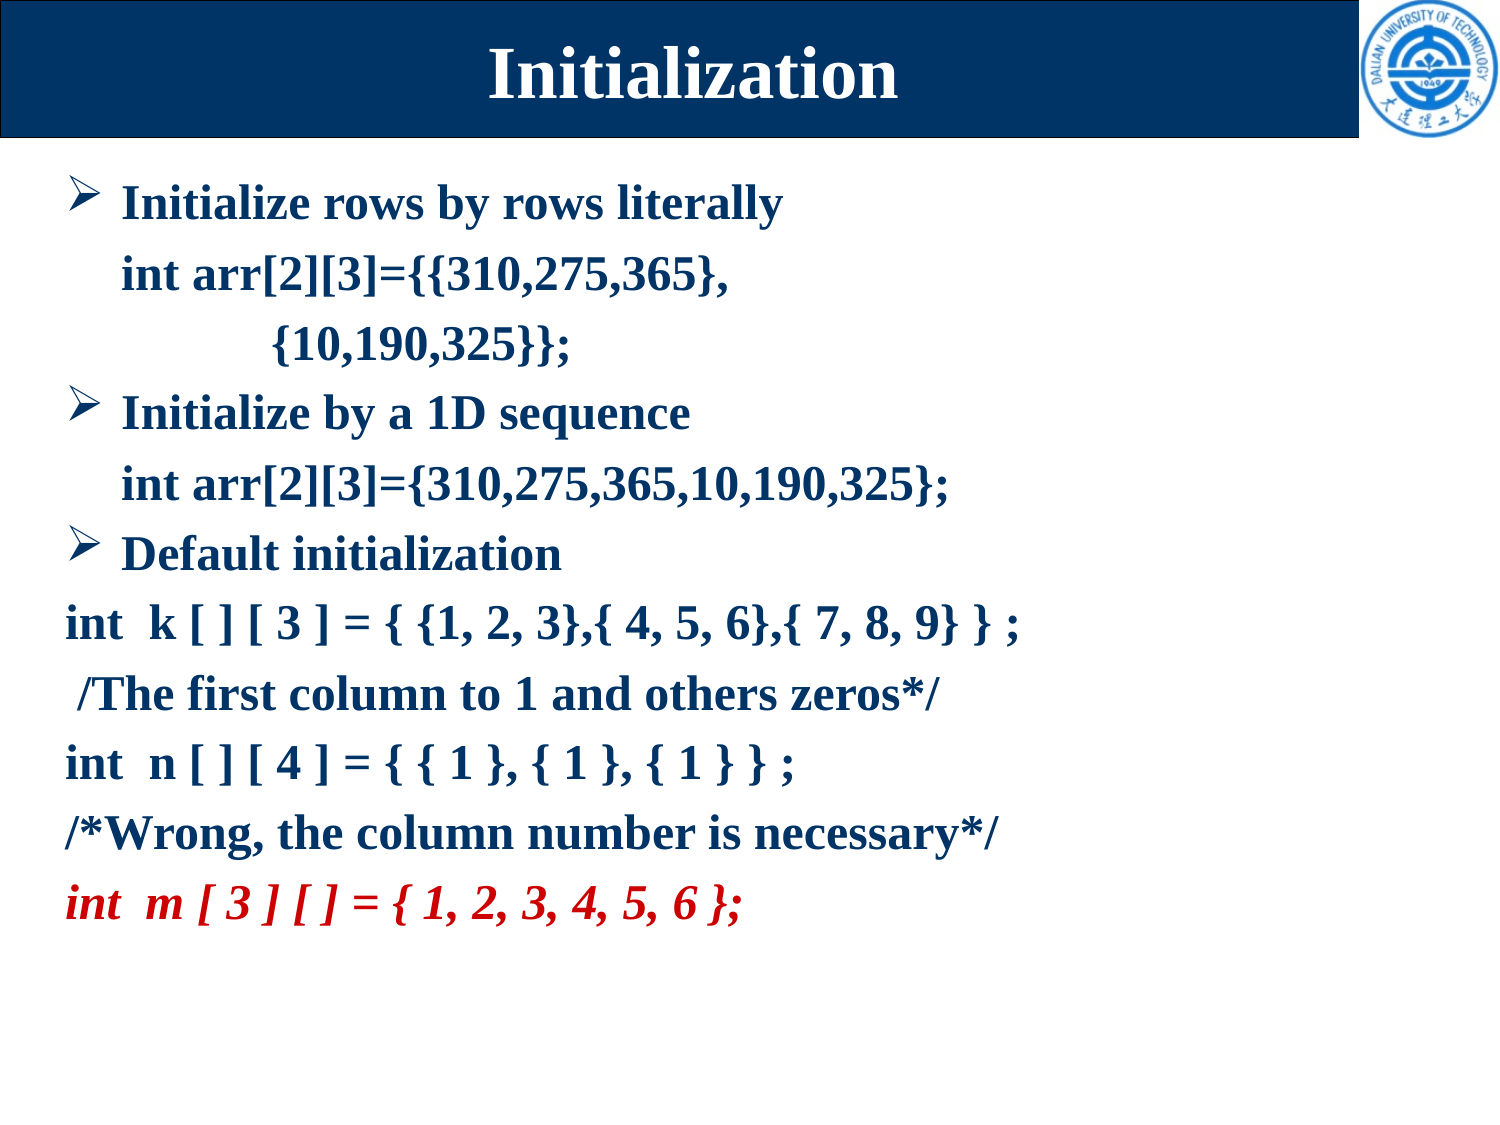

# Initialization
Initialize rows by rows literally
	int arr[2][3]={{310,275,365},
		{10,190,325}};
Initialize by a 1D sequence
	int arr[2][3]={310,275,365,10,190,325};
Default initialization
int  k [ ] [ 3 ] = { {1, 2, 3},{ 4, 5, 6},{ 7, 8, 9} } ;
 /The first column to 1 and others zeros*/
int  n [ ] [ 4 ] = { { 1 }, { 1 }, { 1 } } ;
/*Wrong, the column number is necessary*/
int  m [ 3 ] [ ] = { 1, 2, 3, 4, 5, 6 };